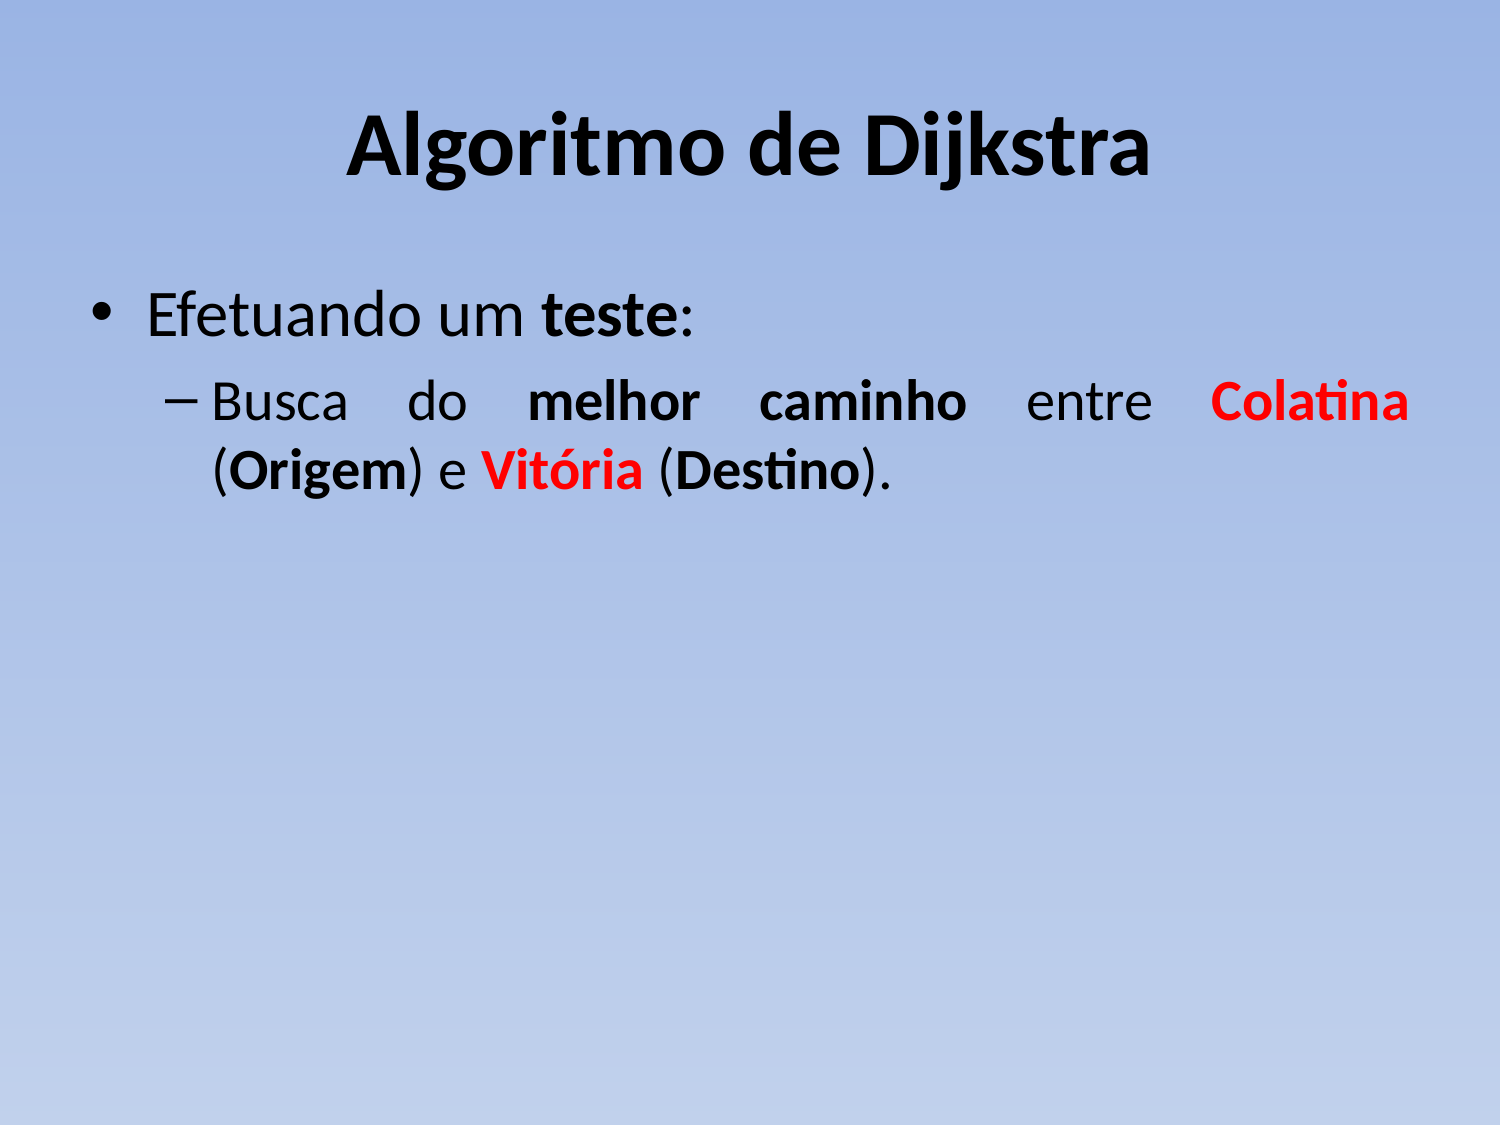

# Algoritmo de Dijkstra
Efetuando um teste:
Busca do melhor caminho entre Colatina (Origem) e Vitória (Destino).